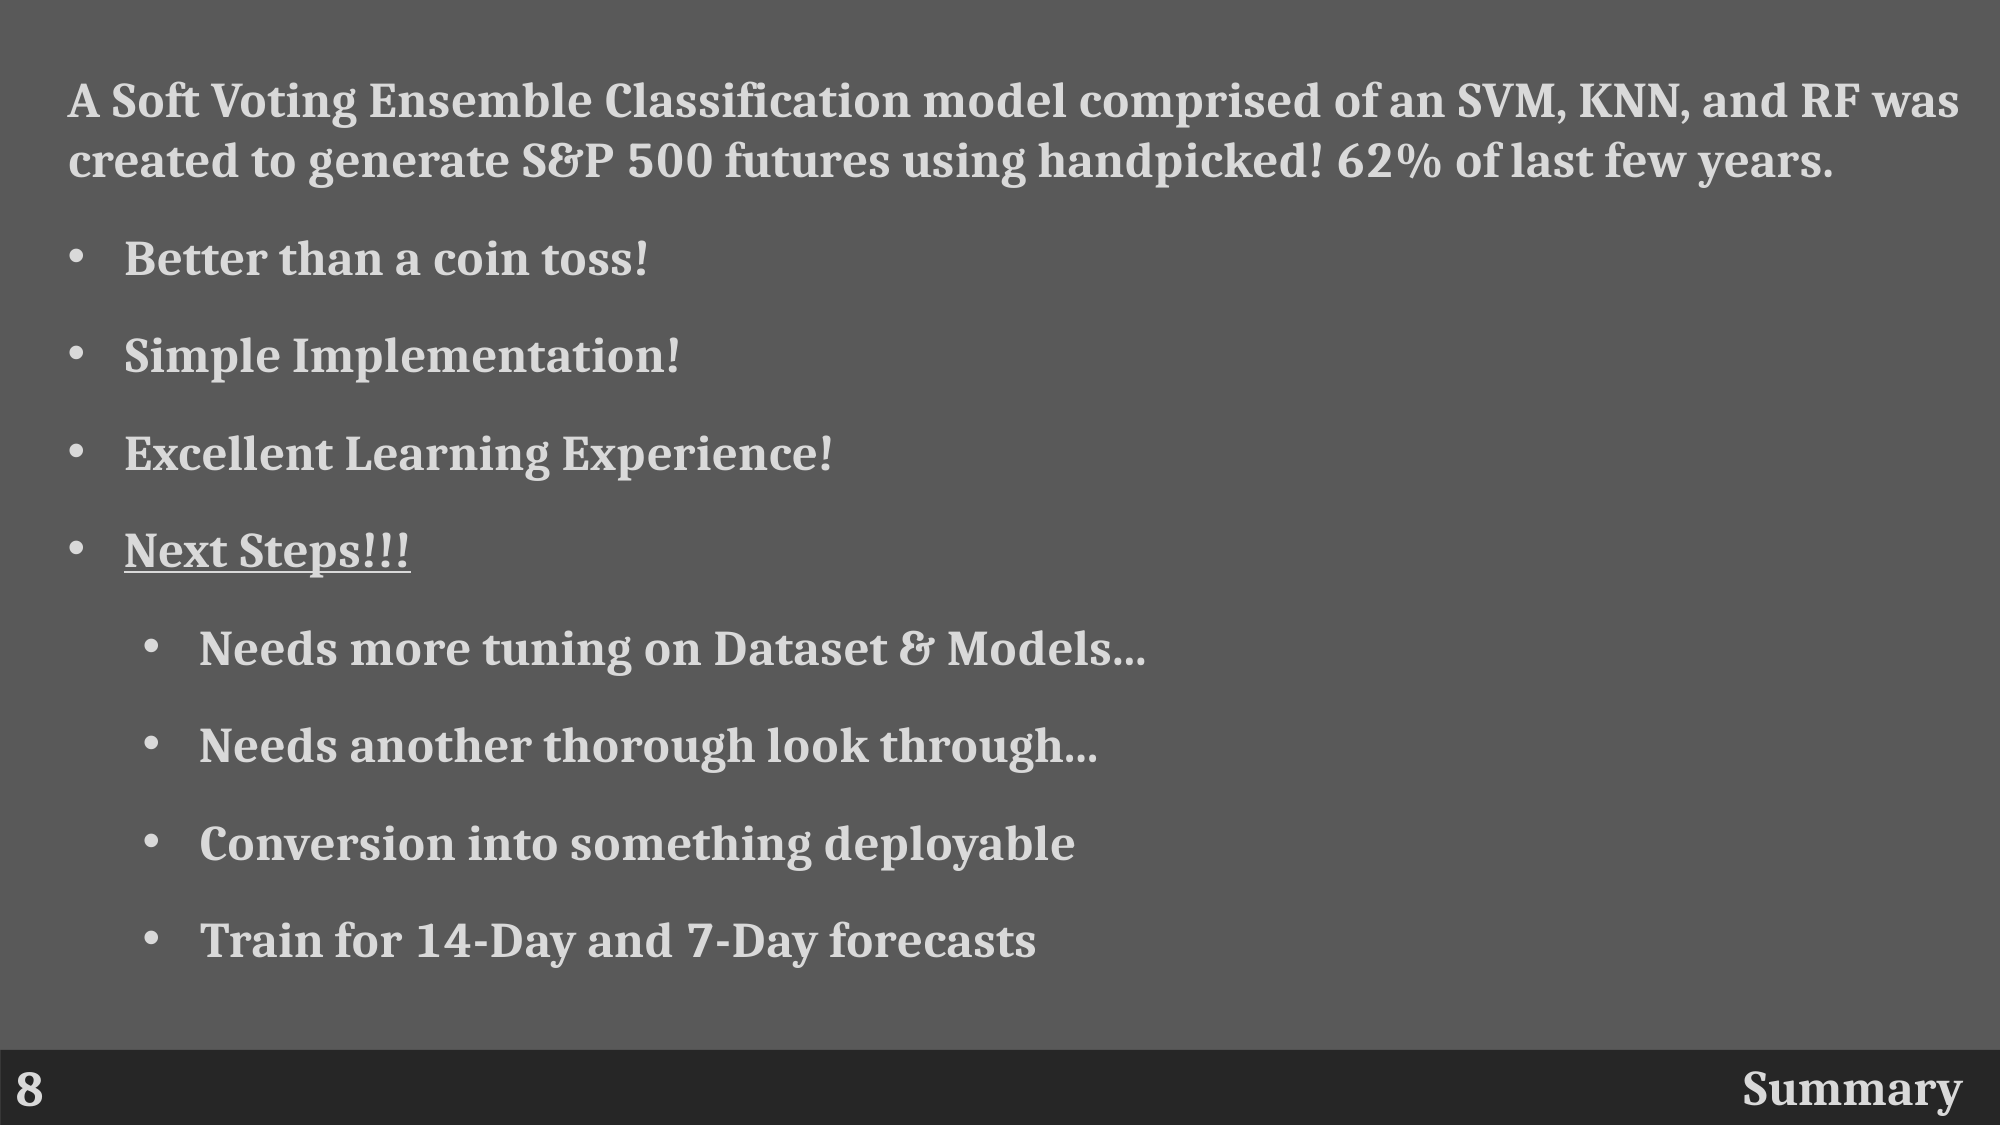

A Soft Voting Ensemble Classification model comprised of an SVM, KNN, and RF was created to generate S&P 500 futures using handpicked! 62% of last few years.
Better than a coin toss!
Simple Implementation!
Excellent Learning Experience!
Next Steps!!!
Needs more tuning on Dataset & Models...
Needs another thorough look through...
Conversion into something deployable
Train for 14-Day and 7-Day forecasts
Summary
8